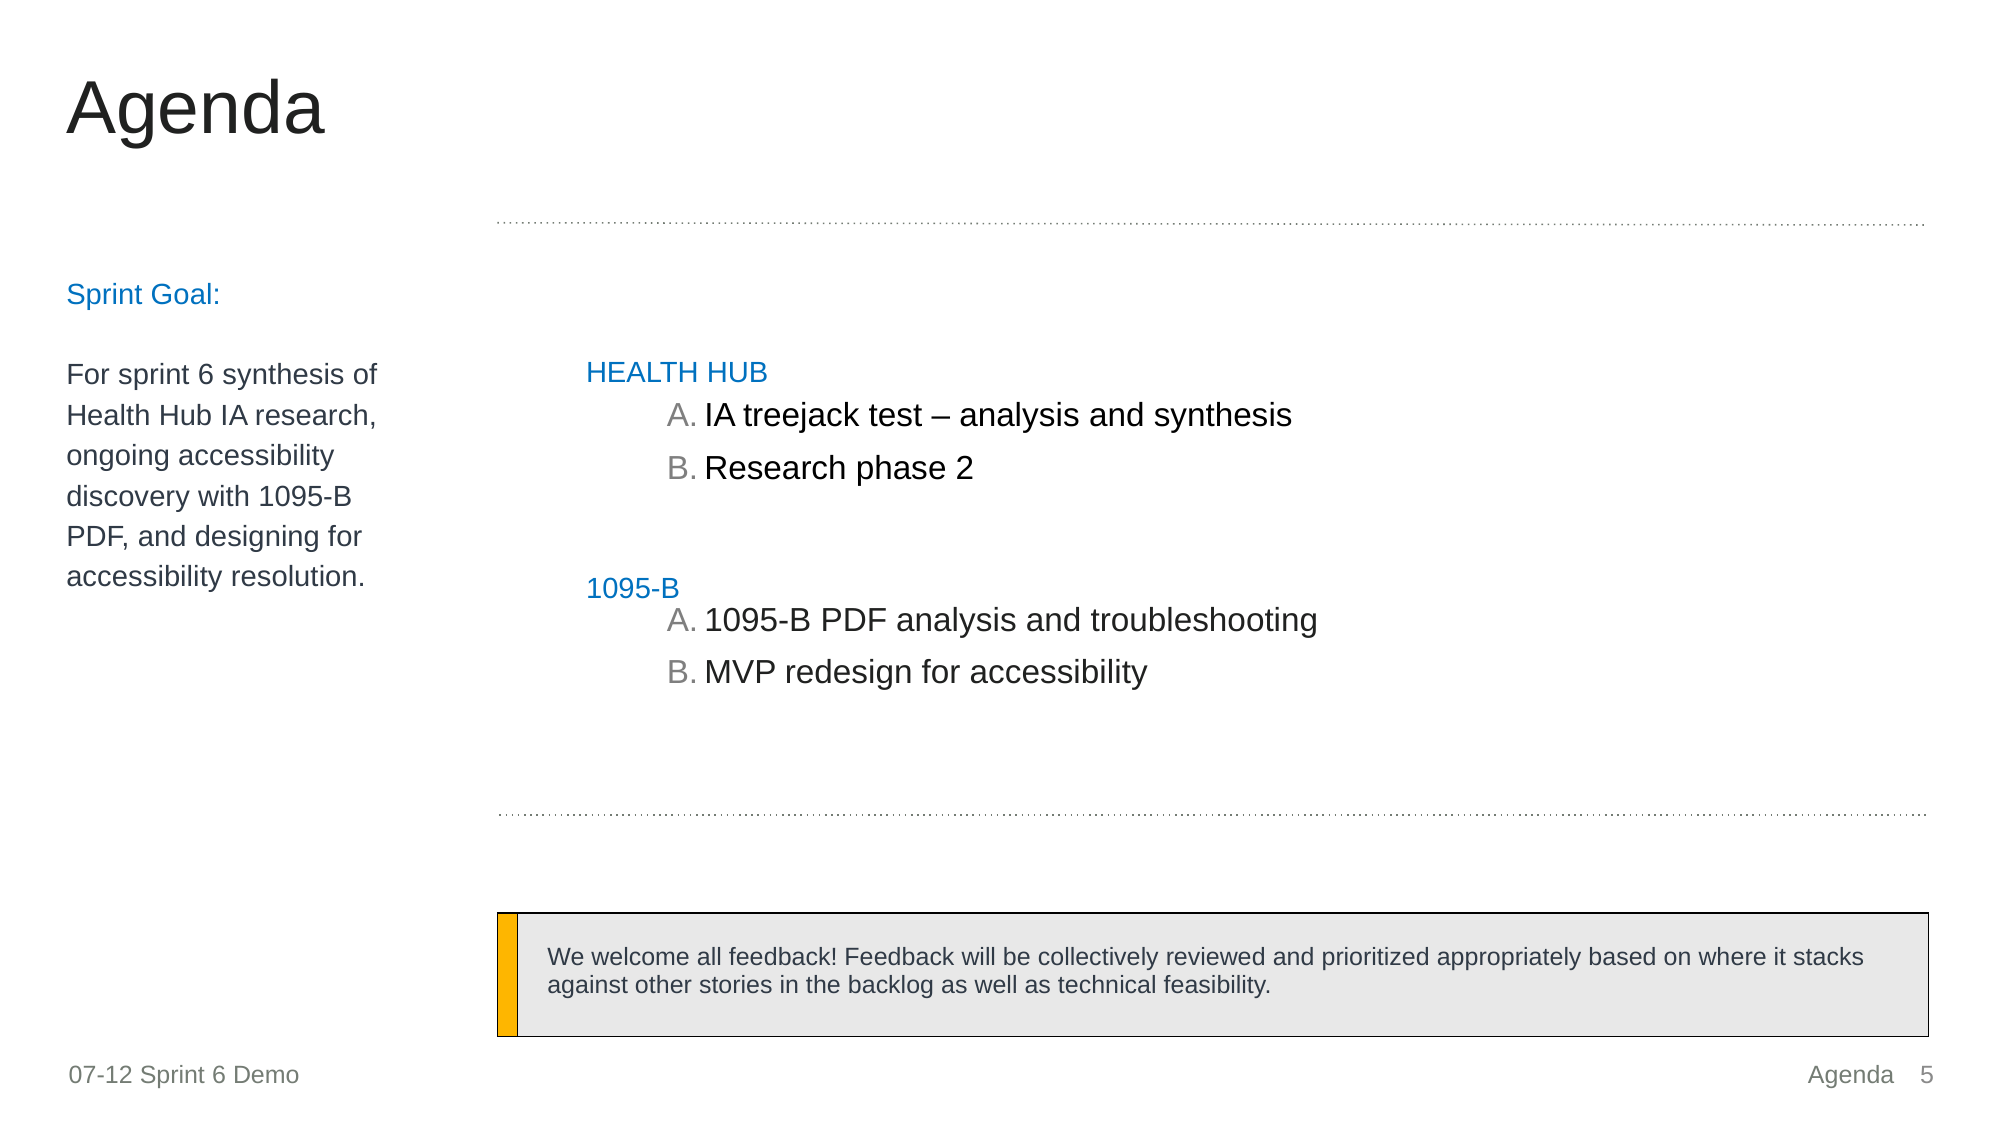

# Agenda
Sprint Goal:

For sprint 6 synthesis of Health Hub IA research, ongoing accessibility discovery with 1095-B PDF, and designing for accessibility resolution.
HEALTH HUB
IA treejack test – analysis and synthesis
Research phase 2
1095-B
1095-B PDF analysis and troubleshooting
MVP redesign for accessibility
|  | We welcome all feedback! Feedback will be collectively reviewed and prioritized appropriately based on where it stacks against other stories in the backlog as well as technical feasibility. |
| --- | --- |
5
07-12 Sprint 6 Demo
Agenda